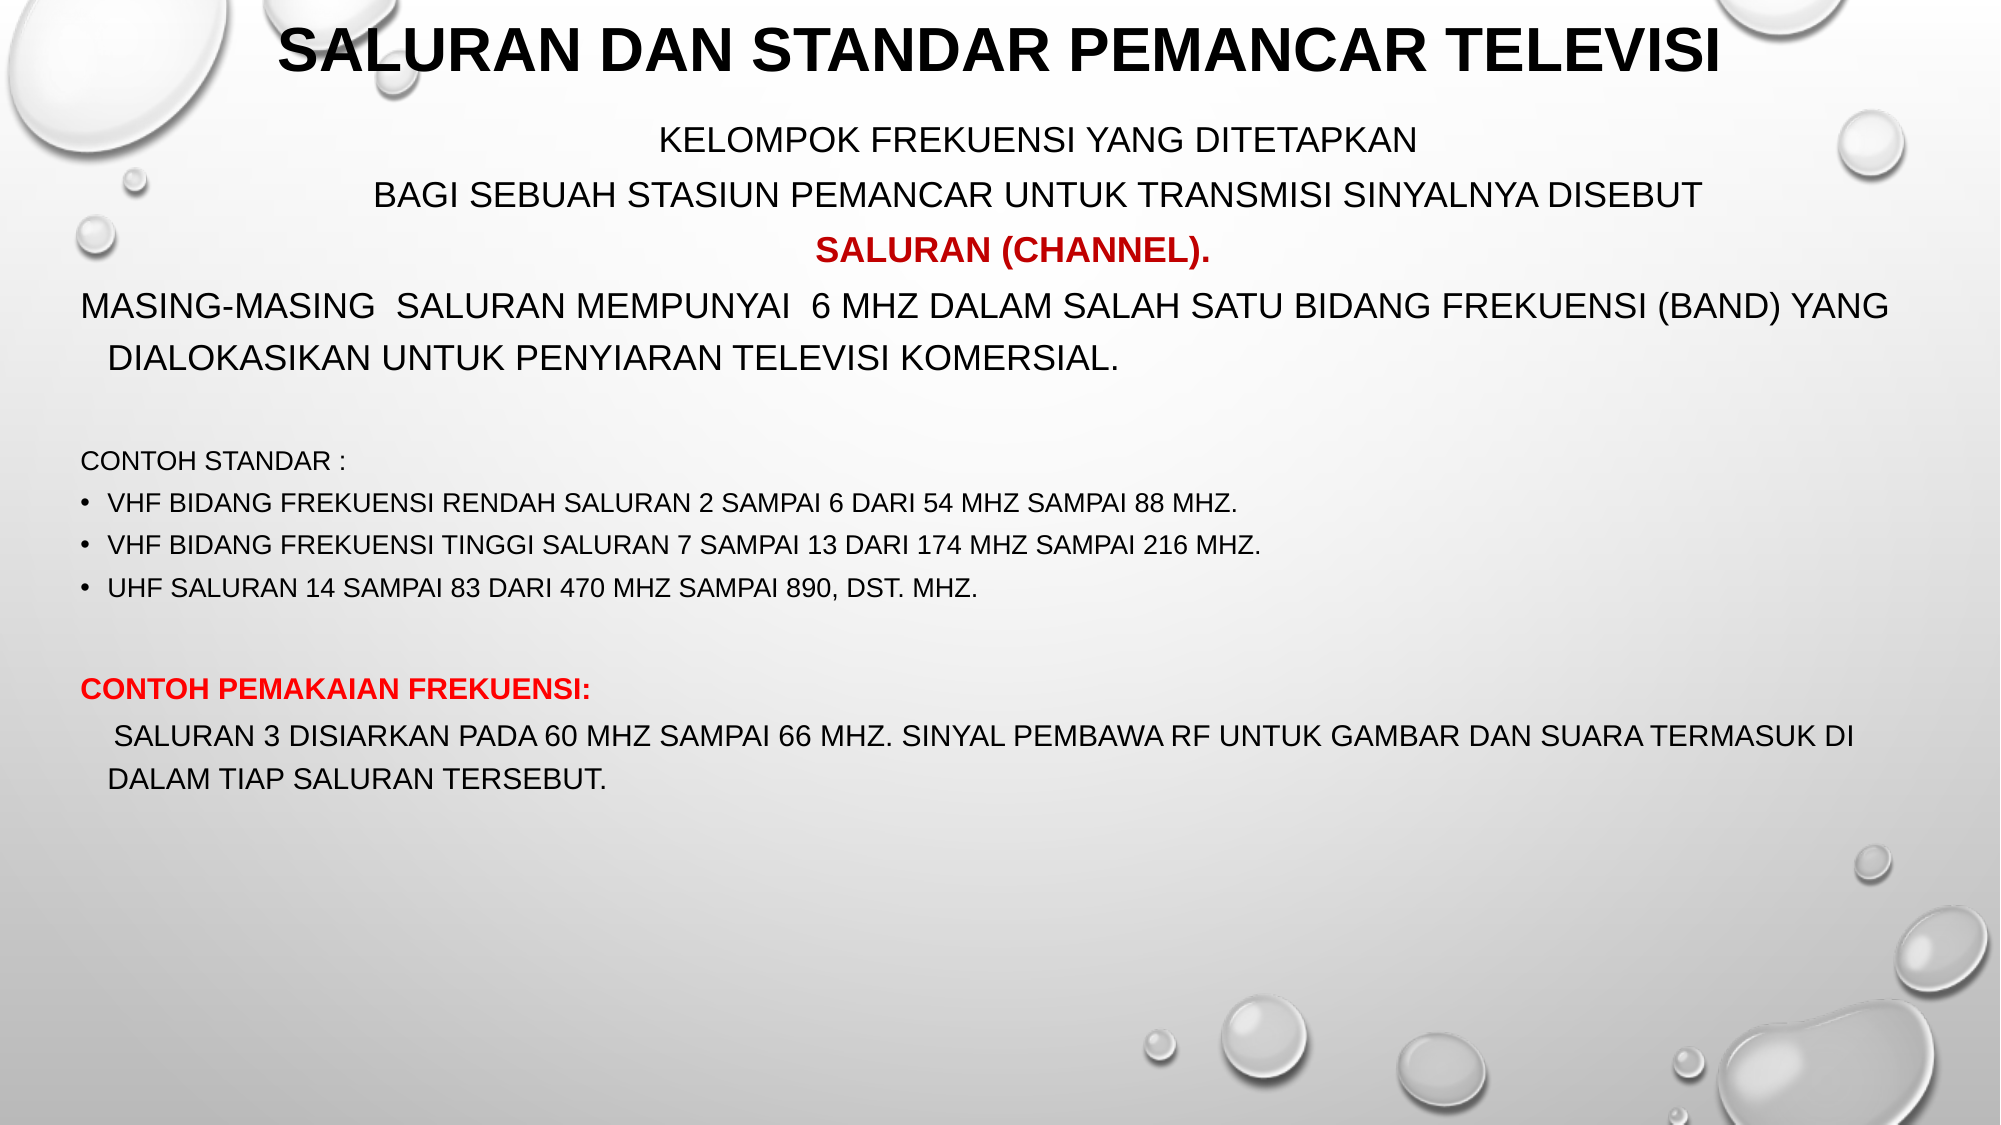

# Saluran dan Standar Pemancar Televisi
     Kelompok frekuensi yang ditetapkan
     bagi sebuah stasiun pemancar untuk transmisi sinyalnya disebut
saluran (channel).
Masing-masing  saluran mempunyai  6 Mhz dalam salah satu bidang frekuensi (band) yang dialokasikan untuk penyiaran televisi komersial.

Contoh standar :
VHF bidang frekuensi rendah saluran 2 sampai 6 dari 54 MHZ sampai 88 MHZ.
VHF bidang frekuensi tinggi saluran 7 sampai 13 dari 174 MHZ sampai 216 MHZ.
UHF saluran 14 sampai 83 dari 470 MHZ sampai 890, dst. MHZ.

Contoh pemakaian frekuensi:
    Saluran 3 disiarkan pada 60 MHZ sampai 66 MHZ. Sinyal pembawa RF untuk gambar dan suara termasuk di dalam tiap saluran tersebut.